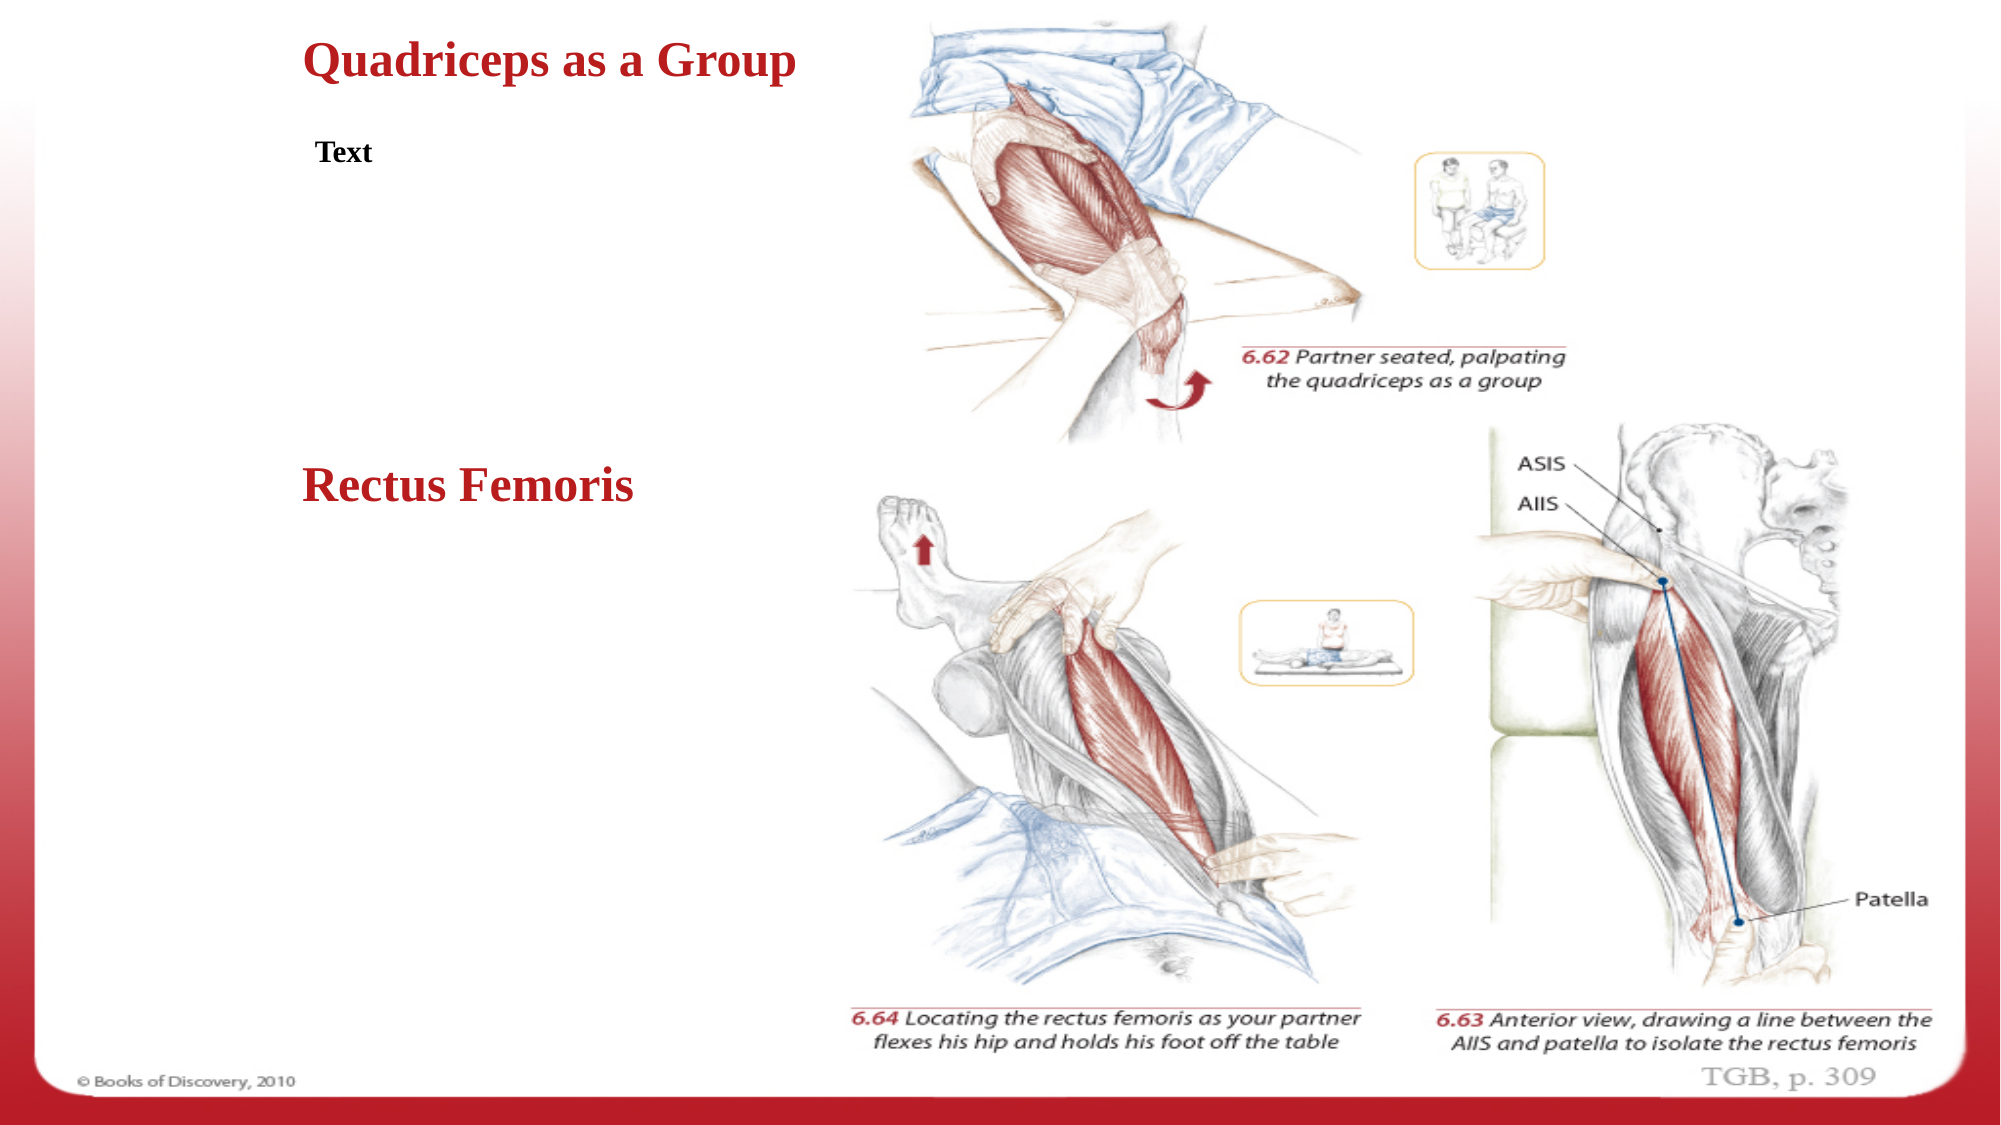

Quadriceps as a Group & Rectus Femoris - Palpate
Quadriceps as a Group
Text
Rectus Femoris